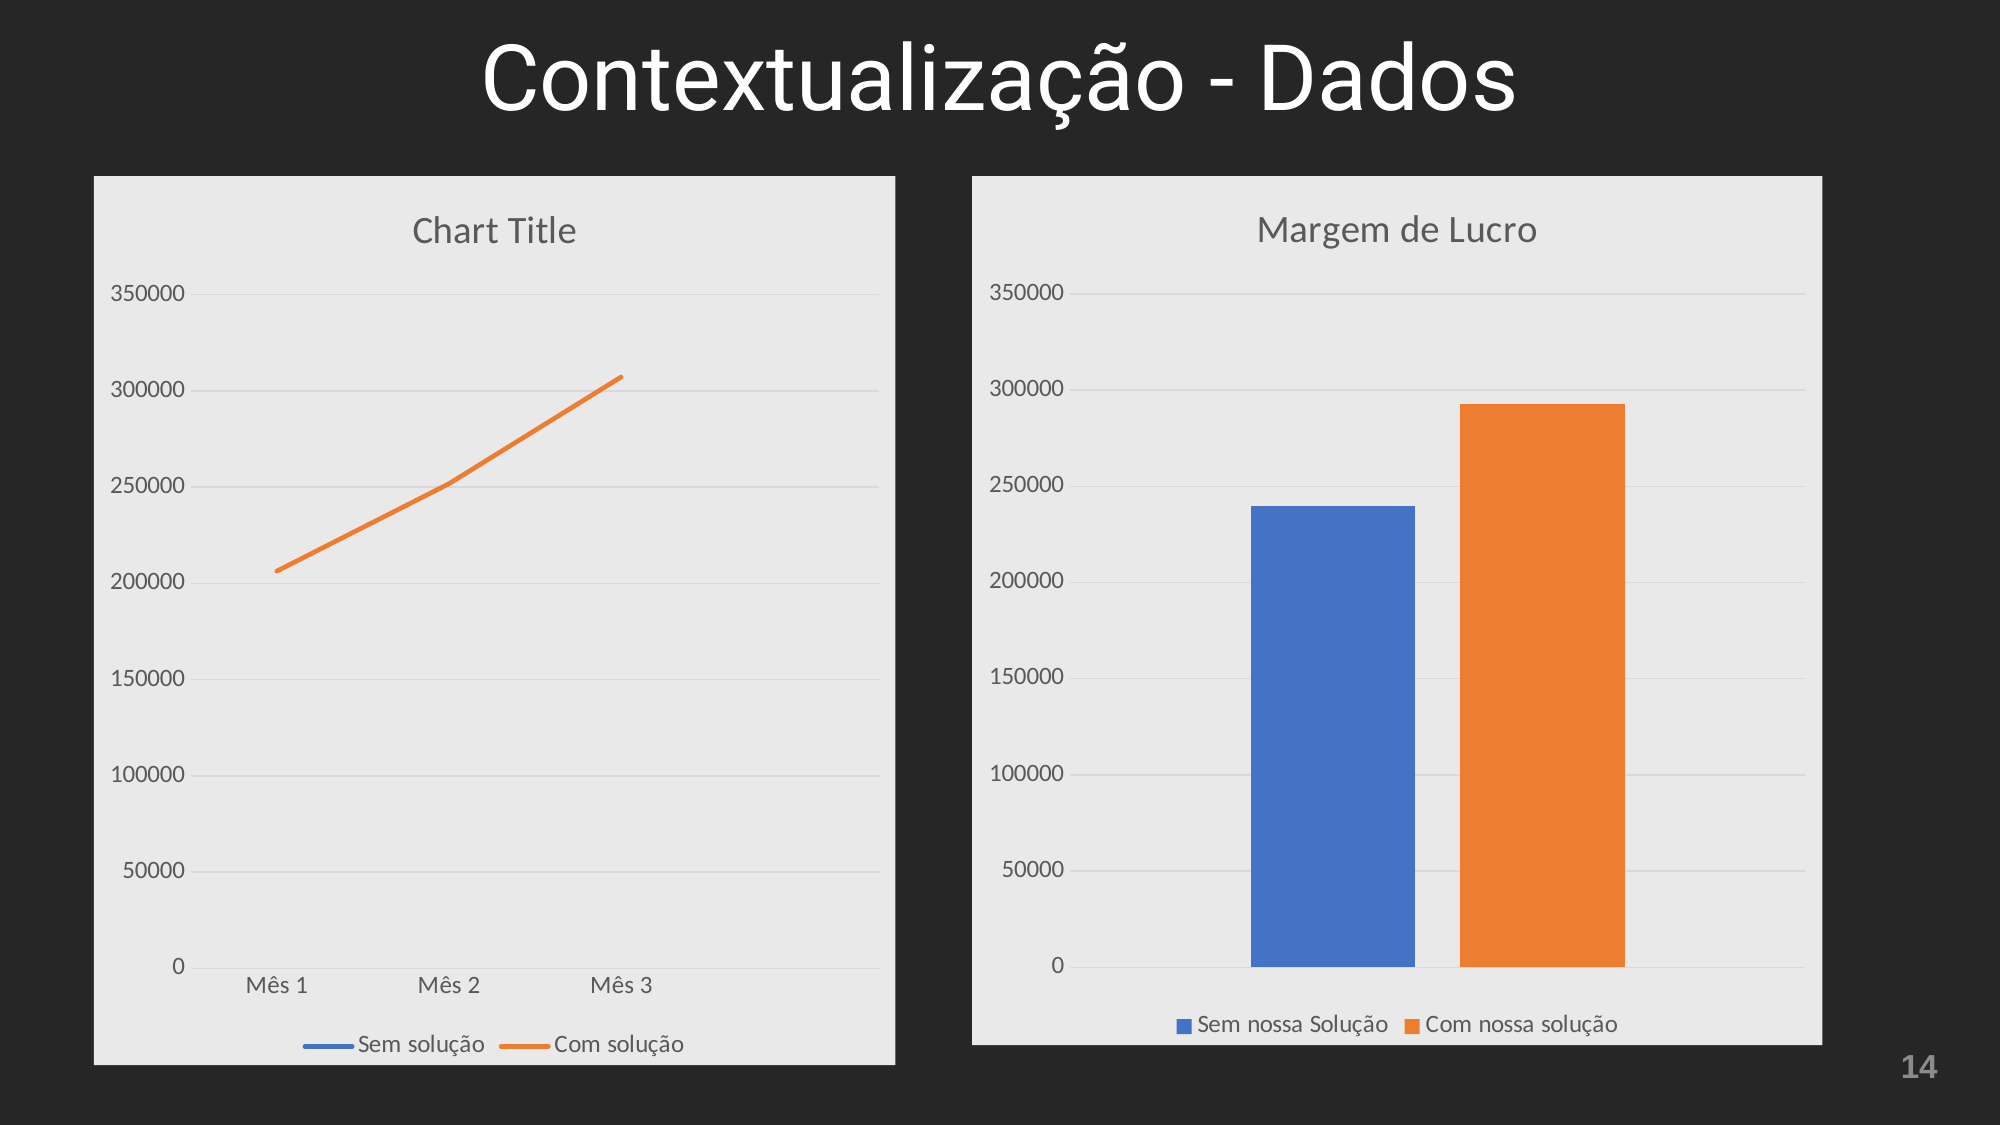

# Contextualização - Dados

### Chart:

| Category | Sem solução | Com solução |  |
|---|---|---|---|
| Mês 1 | 206400.0 | 206400.0 | None |
| Mês 2 | 223200.0 | 251808.0 | None |
| Mês 3 | 240000.0 | 307205.0 | None |

### Chart: Margem de Lucro

| Category | Sem nossa Solução | Com nossa solução |
|---|---|---|
| Margem de Lucro | 240000.0 | 292800.0 |
14